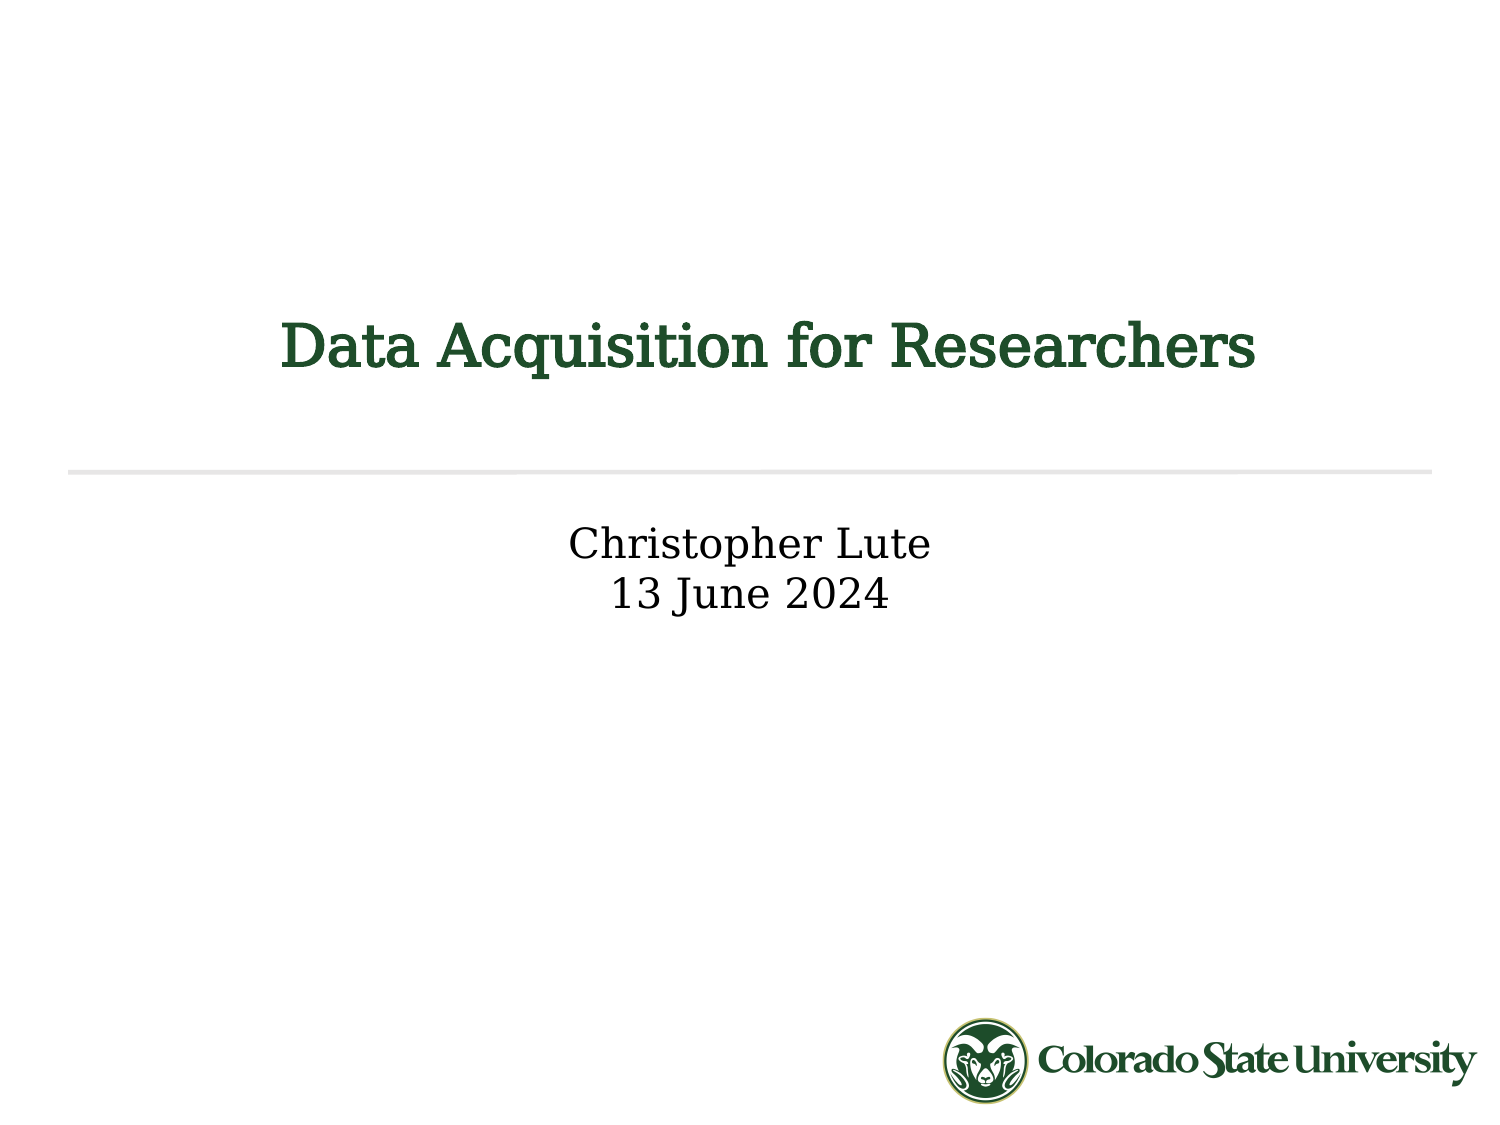

Data Acquisition for Researchers
Christopher Lute
13 June 2024